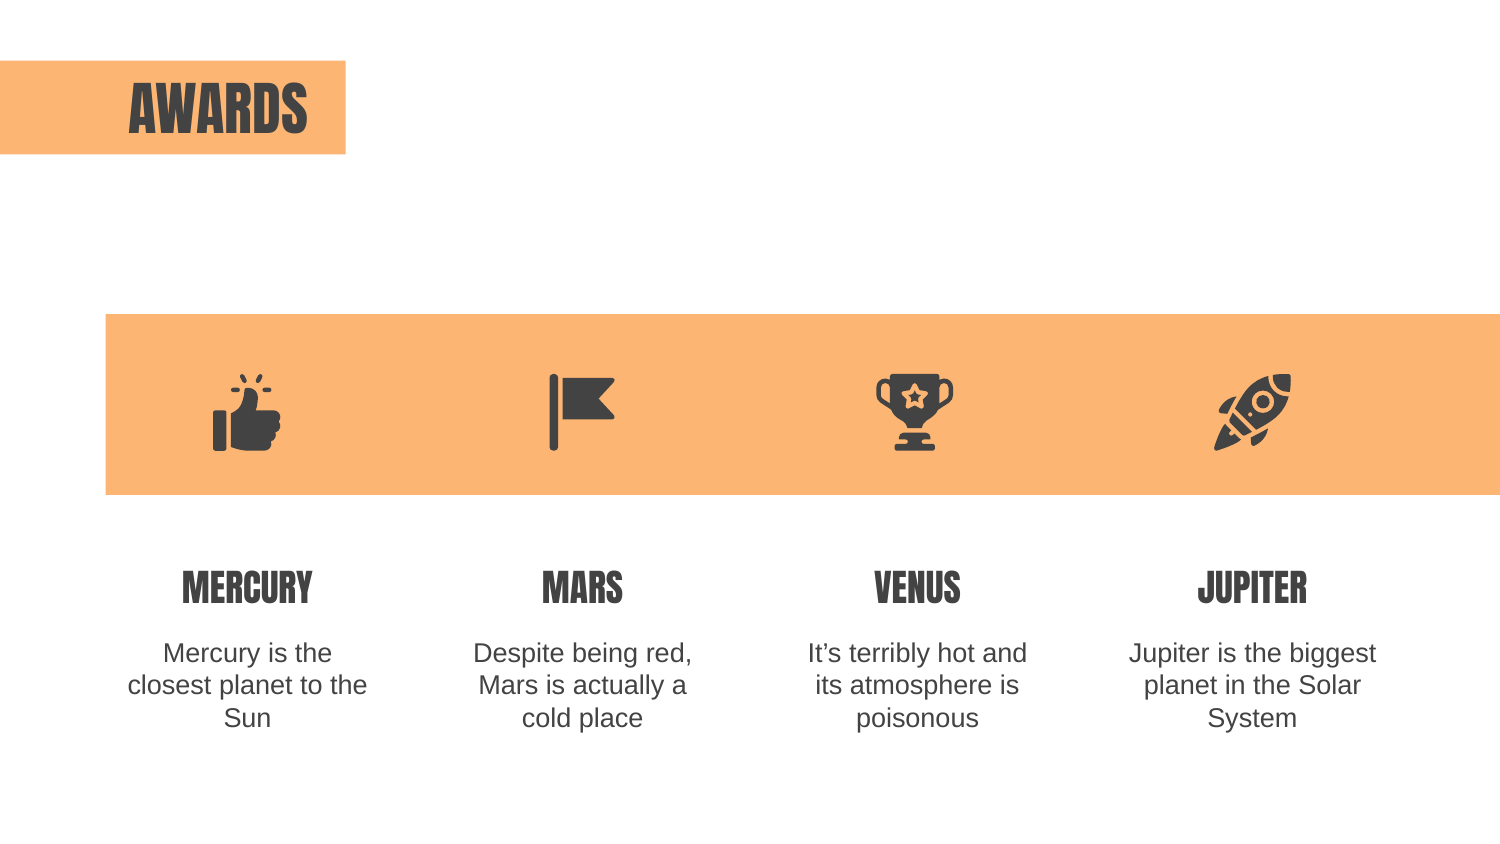

AWARDS

# MERCURY
MARS
VENUS
JUPITER
Mercury is the closest planet to the Sun
Despite being red,
Mars is actually a cold place

It’s terribly hot and its atmosphere is poisonous
Jupiter is the biggest planet in the Solar System